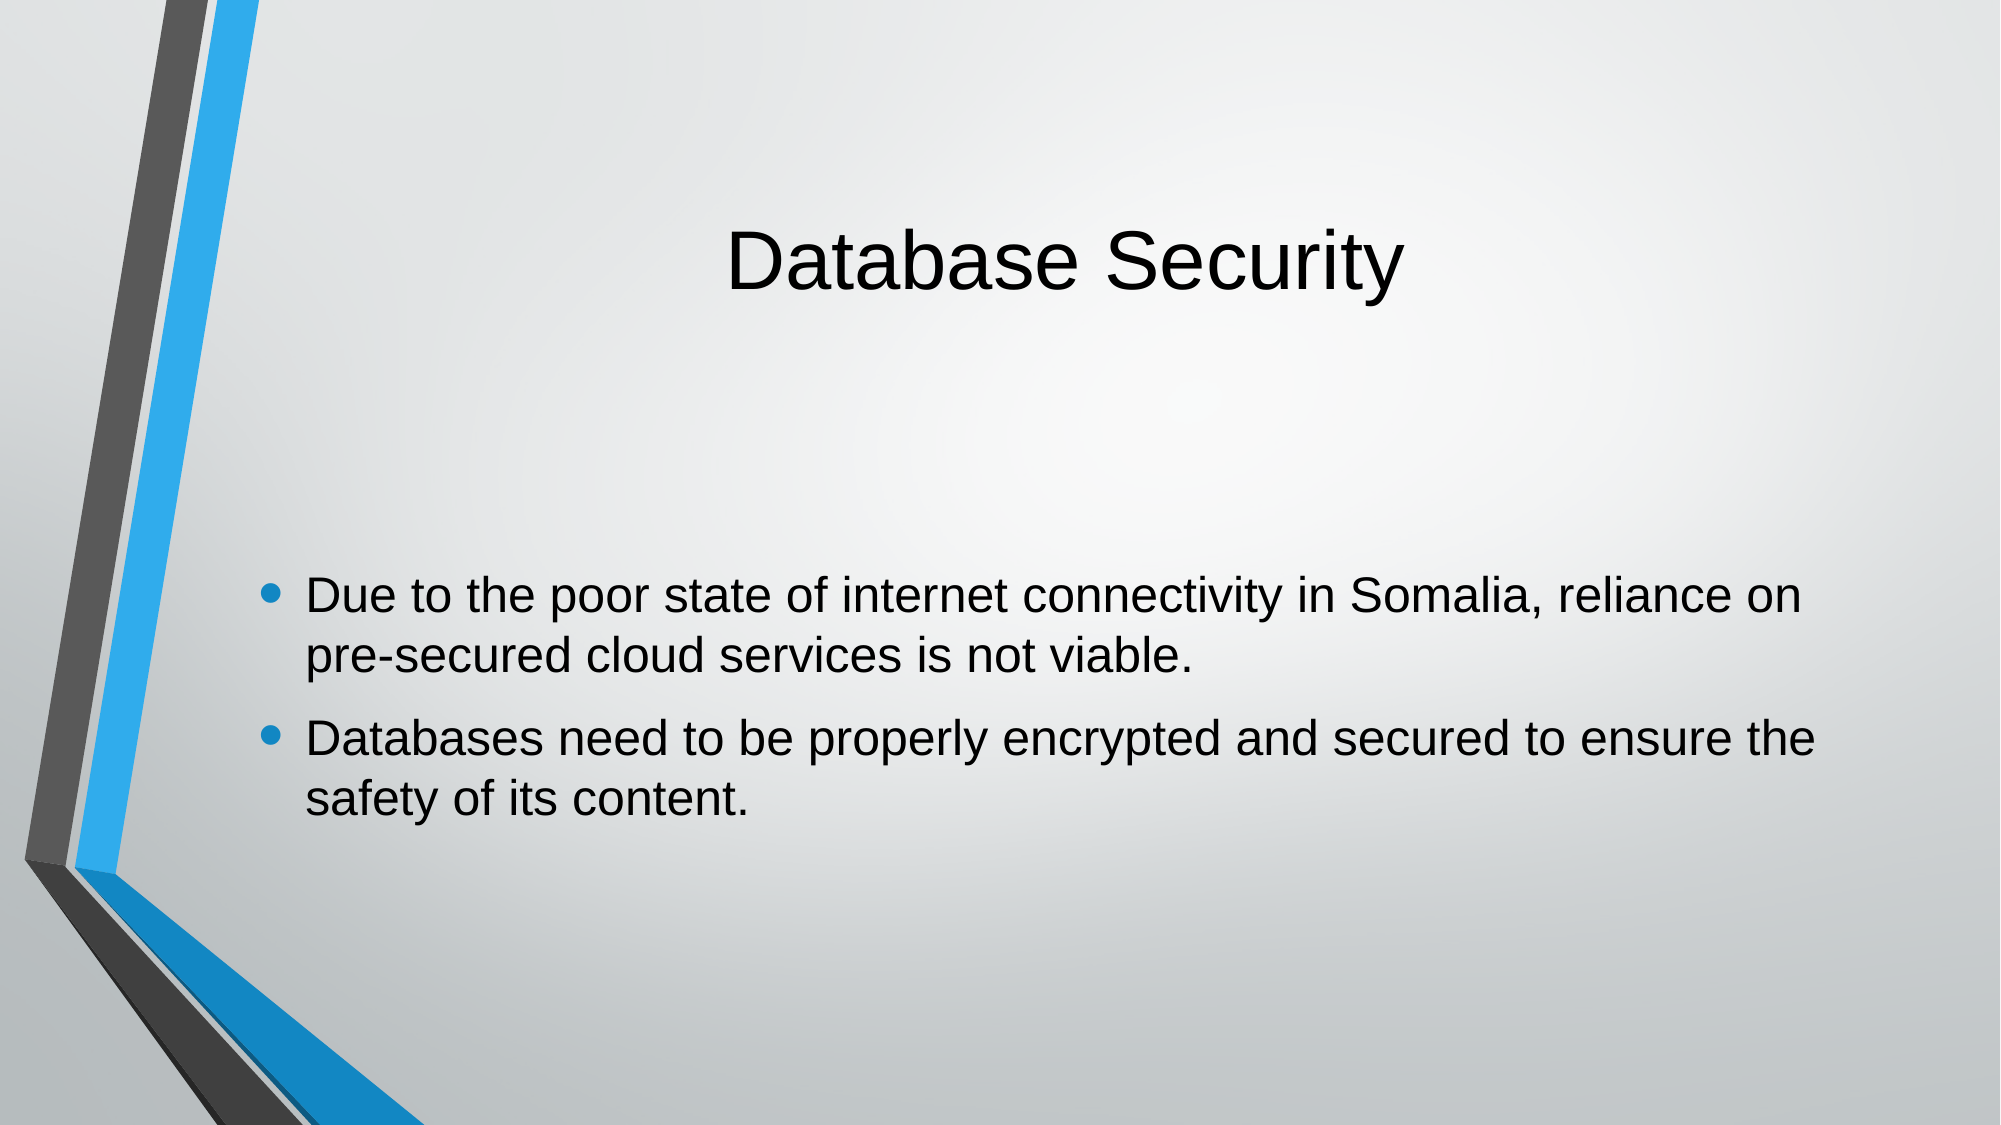

# Database Security
Due to the poor state of internet connectivity in Somalia, reliance on pre-secured cloud services is not viable.
Databases need to be properly encrypted and secured to ensure the safety of its content.